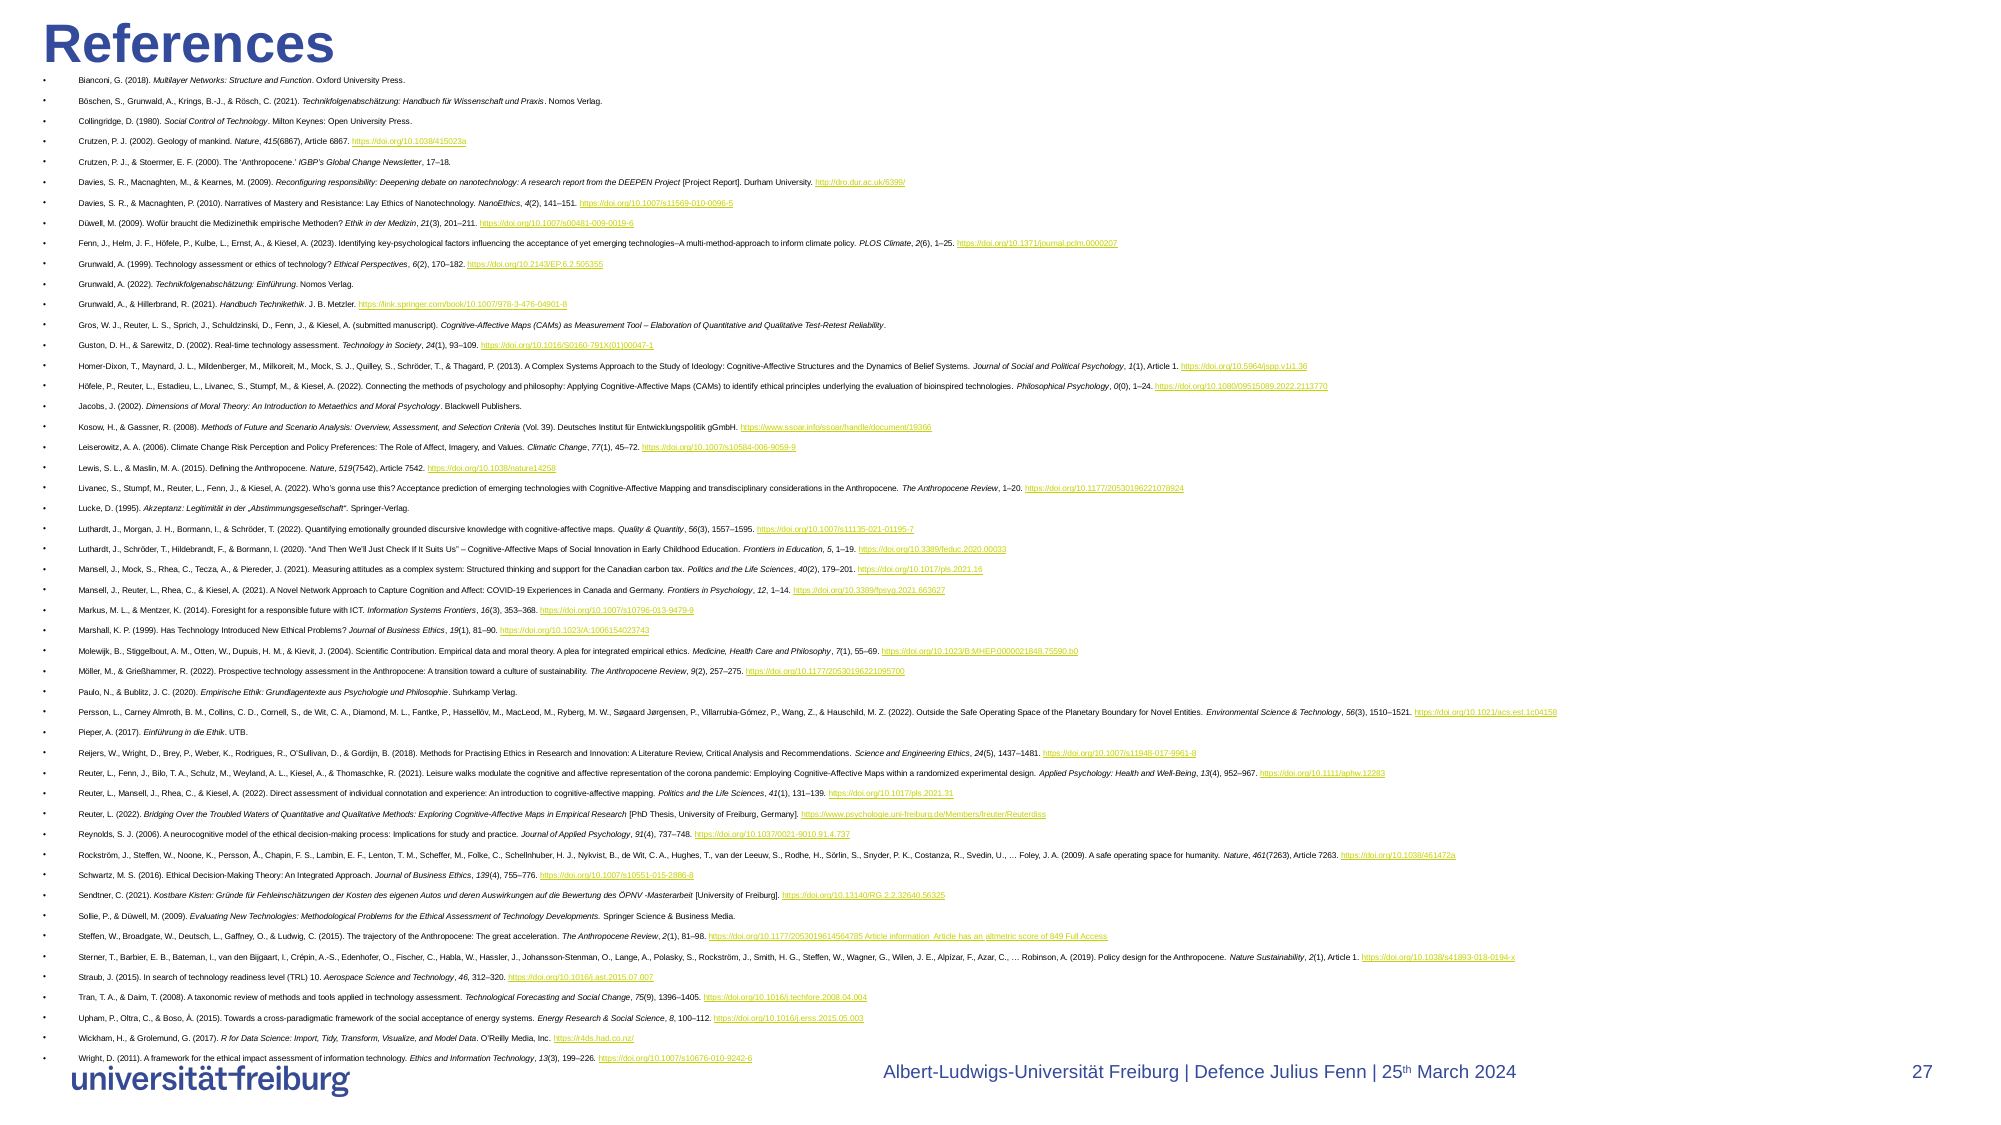

# References
Bianconi, G. (2018). Multilayer Networks: Structure and Function. Oxford University Press.
Böschen, S., Grunwald, A., Krings, B.-J., & Rösch, C. (2021). Technikfolgenabschätzung: Handbuch für Wissenschaft und Praxis. Nomos Verlag.
Collingridge, D. (1980). Social Control of Technology. Milton Keynes: Open University Press.
Crutzen, P. J. (2002). Geology of mankind. Nature, 415(6867), Article 6867. https://doi.org/10.1038/415023a
Crutzen, P. J., & Stoermer, E. F. (2000). The ‘Anthropocene.’ IGBP’s Global Change Newsletter, 17–18.
Davies, S. R., Macnaghten, M., & Kearnes, M. (2009). Reconfiguring responsibility: Deepening debate on nanotechnology: A research report from the DEEPEN Project [Project Report]. Durham University. http://dro.dur.ac.uk/6399/
Davies, S. R., & Macnaghten, P. (2010). Narratives of Mastery and Resistance: Lay Ethics of Nanotechnology. NanoEthics, 4(2), 141–151. https://doi.org/10.1007/s11569-010-0096-5
Düwell, M. (2009). Wofür braucht die Medizinethik empirische Methoden? Ethik in der Medizin, 21(3), 201–211. https://doi.org/10.1007/s00481-009-0019-6
Fenn, J., Helm, J. F., Höfele, P., Kulbe, L., Ernst, A., & Kiesel, A. (2023). Identifying key-psychological factors influencing the acceptance of yet emerging technologies–A multi-method-approach to inform climate policy. PLOS Climate, 2(6), 1–25. https://doi.org/10.1371/journal.pclm.0000207
Grunwald, A. (1999). Technology assessment or ethics of technology? Ethical Perspectives, 6(2), 170–182. https://doi.org/10.2143/EP.6.2.505355
Grunwald, A. (2022). Technikfolgenabschätzung: Einführung. Nomos Verlag.
Grunwald, A., & Hillerbrand, R. (2021). Handbuch Technikethik. J. B. Metzler. https://link.springer.com/book/10.1007/978-3-476-04901-8
Gros, W. J., Reuter, L. S., Sprich, J., Schuldzinski, D., Fenn, J., & Kiesel, A. (submitted manuscript). Cognitive-Affective Maps (CAMs) as Measurement Tool – Elaboration of Quantitative and Qualitative Test-Retest Reliability.
Guston, D. H., & Sarewitz, D. (2002). Real-time technology assessment. Technology in Society, 24(1), 93–109. https://doi.org/10.1016/S0160-791X(01)00047-1
Homer-Dixon, T., Maynard, J. L., Mildenberger, M., Milkoreit, M., Mock, S. J., Quilley, S., Schröder, T., & Thagard, P. (2013). A Complex Systems Approach to the Study of Ideology: Cognitive-Affective Structures and the Dynamics of Belief Systems. Journal of Social and Political Psychology, 1(1), Article 1. https://doi.org/10.5964/jspp.v1i1.36
Höfele, P., Reuter, L., Estadieu, L., Livanec, S., Stumpf, M., & Kiesel, A. (2022). Connecting the methods of psychology and philosophy: Applying Cognitive-Affective Maps (CAMs) to identify ethical principles underlying the evaluation of bioinspired technologies. Philosophical Psychology, 0(0), 1–24. https://doi.org/10.1080/09515089.2022.2113770
Jacobs, J. (2002). Dimensions of Moral Theory: An Introduction to Metaethics and Moral Psychology. Blackwell Publishers.
Kosow, H., & Gassner, R. (2008). Methods of Future and Scenario Analysis: Overview, Assessment, and Selection Criteria (Vol. 39). Deutsches Institut für Entwicklungspolitik gGmbH. https://www.ssoar.info/ssoar/handle/document/19366
Leiserowitz, A. A. (2006). Climate Change Risk Perception and Policy Preferences: The Role of Affect, Imagery, and Values. Climatic Change, 77(1), 45–72. https://doi.org/10.1007/s10584-006-9059-9
Lewis, S. L., & Maslin, M. A. (2015). Defining the Anthropocene. Nature, 519(7542), Article 7542. https://doi.org/10.1038/nature14258
Livanec, S., Stumpf, M., Reuter, L., Fenn, J., & Kiesel, A. (2022). Who’s gonna use this? Acceptance prediction of emerging technologies with Cognitive-Affective Mapping and transdisciplinary considerations in the Anthropocene. The Anthropocene Review, 1–20. https://doi.org/10.1177/20530196221078924
Lucke, D. (1995). Akzeptanz: Legitimität in der „Abstimmungsgesellschaft“. Springer-Verlag.
Luthardt, J., Morgan, J. H., Bormann, I., & Schröder, T. (2022). Quantifying emotionally grounded discursive knowledge with cognitive-affective maps. Quality & Quantity, 56(3), 1557–1595. https://doi.org/10.1007/s11135-021-01195-7
Luthardt, J., Schröder, T., Hildebrandt, F., & Bormann, I. (2020). “And Then We’ll Just Check If It Suits Us” – Cognitive-Affective Maps of Social Innovation in Early Childhood Education. Frontiers in Education, 5, 1–19. https://doi.org/10.3389/feduc.2020.00033
Mansell, J., Mock, S., Rhea, C., Tecza, A., & Piereder, J. (2021). Measuring attitudes as a complex system: Structured thinking and support for the Canadian carbon tax. Politics and the Life Sciences, 40(2), 179–201. https://doi.org/10.1017/pls.2021.16
Mansell, J., Reuter, L., Rhea, C., & Kiesel, A. (2021). A Novel Network Approach to Capture Cognition and Affect: COVID-19 Experiences in Canada and Germany. Frontiers in Psychology, 12, 1–14. https://doi.org/10.3389/fpsyg.2021.663627
Markus, M. L., & Mentzer, K. (2014). Foresight for a responsible future with ICT. Information Systems Frontiers, 16(3), 353–368. https://doi.org/10.1007/s10796-013-9479-9
Marshall, K. P. (1999). Has Technology Introduced New Ethical Problems? Journal of Business Ethics, 19(1), 81–90. https://doi.org/10.1023/A:1006154023743
Molewijk, B., Stiggelbout, A. M., Otten, W., Dupuis, H. M., & Kievit, J. (2004). Scientific Contribution. Empirical data and moral theory. A plea for integrated empirical ethics. Medicine, Health Care and Philosophy, 7(1), 55–69. https://doi.org/10.1023/B:MHEP.0000021848.75590.b0
Möller, M., & Grießhammer, R. (2022). Prospective technology assessment in the Anthropocene: A transition toward a culture of sustainability. The Anthropocene Review, 9(2), 257–275. https://doi.org/10.1177/20530196221095700
Paulo, N., & Bublitz, J. C. (2020). Empirische Ethik: Grundlagentexte aus Psychologie und Philosophie. Suhrkamp Verlag.
Persson, L., Carney Almroth, B. M., Collins, C. D., Cornell, S., de Wit, C. A., Diamond, M. L., Fantke, P., Hassellöv, M., MacLeod, M., Ryberg, M. W., Søgaard Jørgensen, P., Villarrubia-Gómez, P., Wang, Z., & Hauschild, M. Z. (2022). Outside the Safe Operating Space of the Planetary Boundary for Novel Entities. Environmental Science & Technology, 56(3), 1510–1521. https://doi.org/10.1021/acs.est.1c04158
Pieper, A. (2017). Einführung in die Ethik. UTB.
Reijers, W., Wright, D., Brey, P., Weber, K., Rodrigues, R., O’Sullivan, D., & Gordijn, B. (2018). Methods for Practising Ethics in Research and Innovation: A Literature Review, Critical Analysis and Recommendations. Science and Engineering Ethics, 24(5), 1437–1481. https://doi.org/10.1007/s11948-017-9961-8
Reuter, L., Fenn, J., Bilo, T. A., Schulz, M., Weyland, A. L., Kiesel, A., & Thomaschke, R. (2021). Leisure walks modulate the cognitive and affective representation of the corona pandemic: Employing Cognitive-Affective Maps within a randomized experimental design. Applied Psychology: Health and Well-Being, 13(4), 952–967. https://doi.org/10.1111/aphw.12283
Reuter, L., Mansell, J., Rhea, C., & Kiesel, A. (2022). Direct assessment of individual connotation and experience: An introduction to cognitive-affective mapping. Politics and the Life Sciences, 41(1), 131–139. https://doi.org/10.1017/pls.2021.31
Reuter, L. (2022). Bridging Over the Troubled Waters of Quantitative and Qualitative Methods: Exploring Cognitive-Affective Maps in Empirical Research [PhD Thesis, University of Freiburg, Germany]. https://www.psychologie.uni-freiburg.de/Members/lreuter/Reuterdiss
Reynolds, S. J. (2006). A neurocognitive model of the ethical decision-making process: Implications for study and practice. Journal of Applied Psychology, 91(4), 737–748. https://doi.org/10.1037/0021-9010.91.4.737
Rockström, J., Steffen, W., Noone, K., Persson, Å., Chapin, F. S., Lambin, E. F., Lenton, T. M., Scheffer, M., Folke, C., Schellnhuber, H. J., Nykvist, B., de Wit, C. A., Hughes, T., van der Leeuw, S., Rodhe, H., Sörlin, S., Snyder, P. K., Costanza, R., Svedin, U., … Foley, J. A. (2009). A safe operating space for humanity. Nature, 461(7263), Article 7263. https://doi.org/10.1038/461472a
Schwartz, M. S. (2016). Ethical Decision-Making Theory: An Integrated Approach. Journal of Business Ethics, 139(4), 755–776. https://doi.org/10.1007/s10551-015-2886-8
Sendtner, C. (2021). Kostbare Kisten: Gründe für Fehleinschätzungen der Kosten des eigenen Autos und deren Auswirkungen auf die Bewertung des ÖPNV -Masterarbeit [University of Freiburg]. https://doi.org/10.13140/RG.2.2.32640.56325
Sollie, P., & Düwell, M. (2009). Evaluating New Technologies: Methodological Problems for the Ethical Assessment of Technology Developments. Springer Science & Business Media.
Steffen, W., Broadgate, W., Deutsch, L., Gaffney, O., & Ludwig, C. (2015). The trajectory of the Anthropocene: The great acceleration. The Anthropocene Review, 2(1), 81–98. https://doi.org/10.1177/2053019614564785 Article information  Article has an altmetric score of 849 Full Access
Sterner, T., Barbier, E. B., Bateman, I., van den Bijgaart, I., Crépin, A.-S., Edenhofer, O., Fischer, C., Habla, W., Hassler, J., Johansson-Stenman, O., Lange, A., Polasky, S., Rockström, J., Smith, H. G., Steffen, W., Wagner, G., Wilen, J. E., Alpízar, F., Azar, C., … Robinson, A. (2019). Policy design for the Anthropocene. Nature Sustainability, 2(1), Article 1. https://doi.org/10.1038/s41893-018-0194-x
Straub, J. (2015). In search of technology readiness level (TRL) 10. Aerospace Science and Technology, 46, 312–320. https://doi.org/10.1016/j.ast.2015.07.007
Tran, T. A., & Daim, T. (2008). A taxonomic review of methods and tools applied in technology assessment. Technological Forecasting and Social Change, 75(9), 1396–1405. https://doi.org/10.1016/j.techfore.2008.04.004
Upham, P., Oltra, C., & Boso, À. (2015). Towards a cross-paradigmatic framework of the social acceptance of energy systems. Energy Research & Social Science, 8, 100–112. https://doi.org/10.1016/j.erss.2015.05.003
Wickham, H., & Grolemund, G. (2017). R for Data Science: Import, Tidy, Transform, Visualize, and Model Data. O’Reilly Media, Inc. https://r4ds.had.co.nz/
Wright, D. (2011). A framework for the ethical impact assessment of information technology. Ethics and Information Technology, 13(3), 199–226. https://doi.org/10.1007/s10676-010-9242-6
Albert-Ludwigs-Universität Freiburg | Defence Julius Fenn | 25th March 2024
27